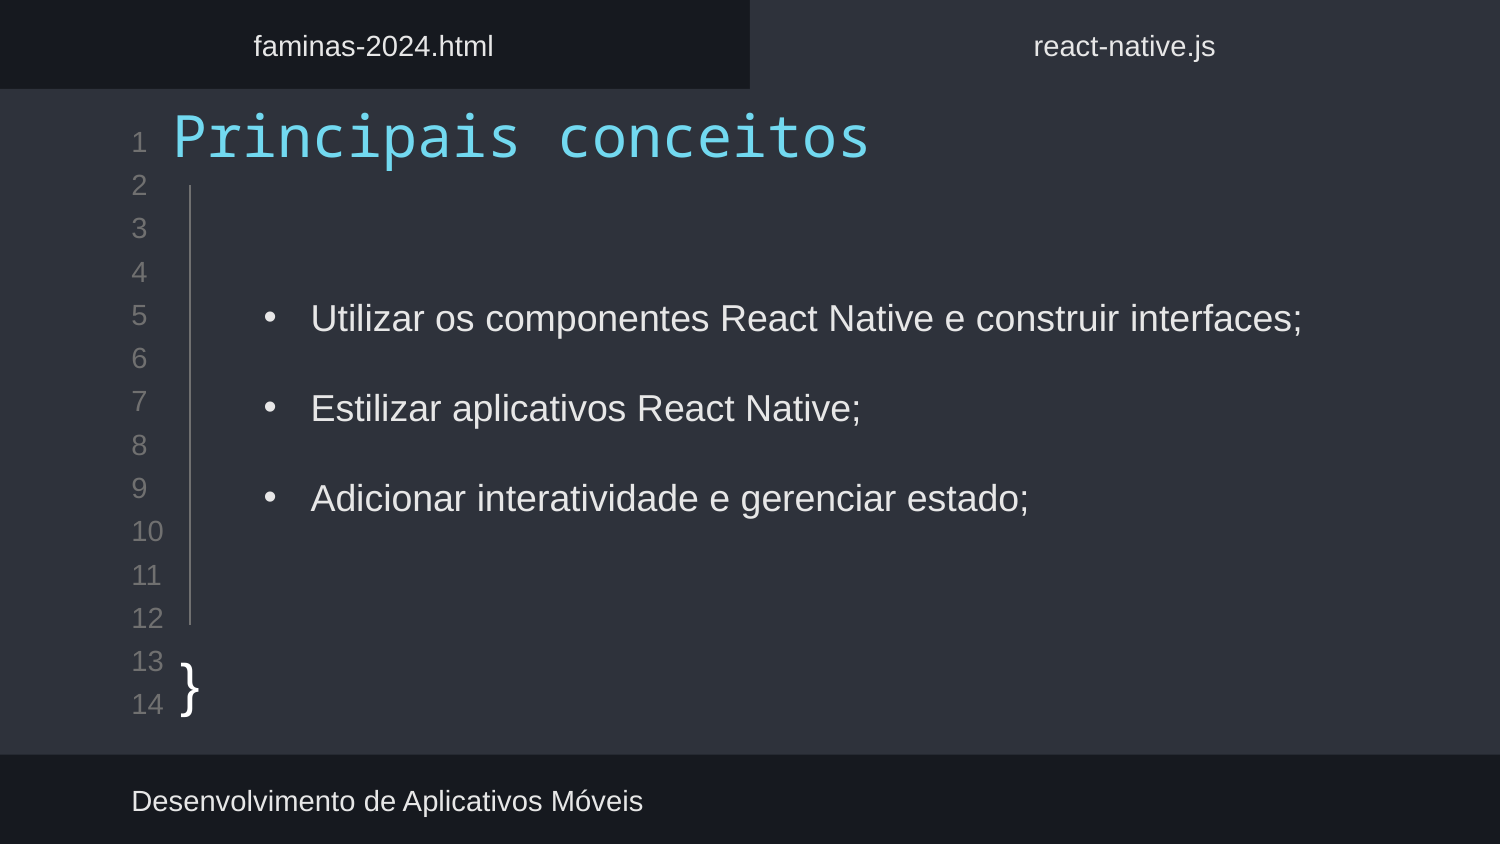

faminas-2024.html
react-native.js
Principais conceitos
}
Utilizar os componentes React Native e construir interfaces;

Estilizar aplicativos React Native;

Adicionar interatividade e gerenciar estado;
Desenvolvimento de Aplicativos Móveis